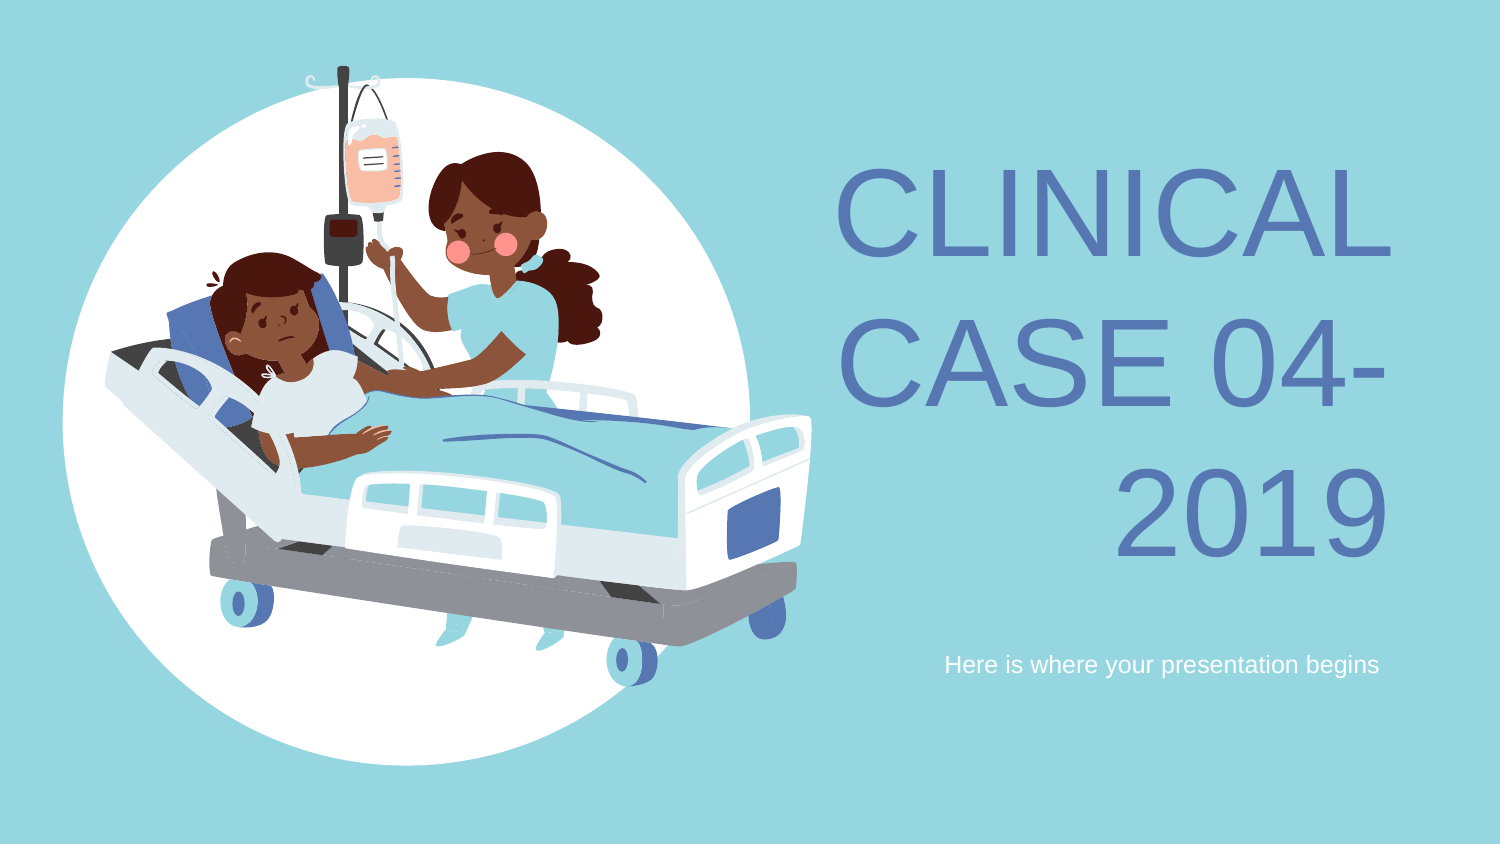

# CLINICAL CASE 04-2019
Here is where your presentation begins